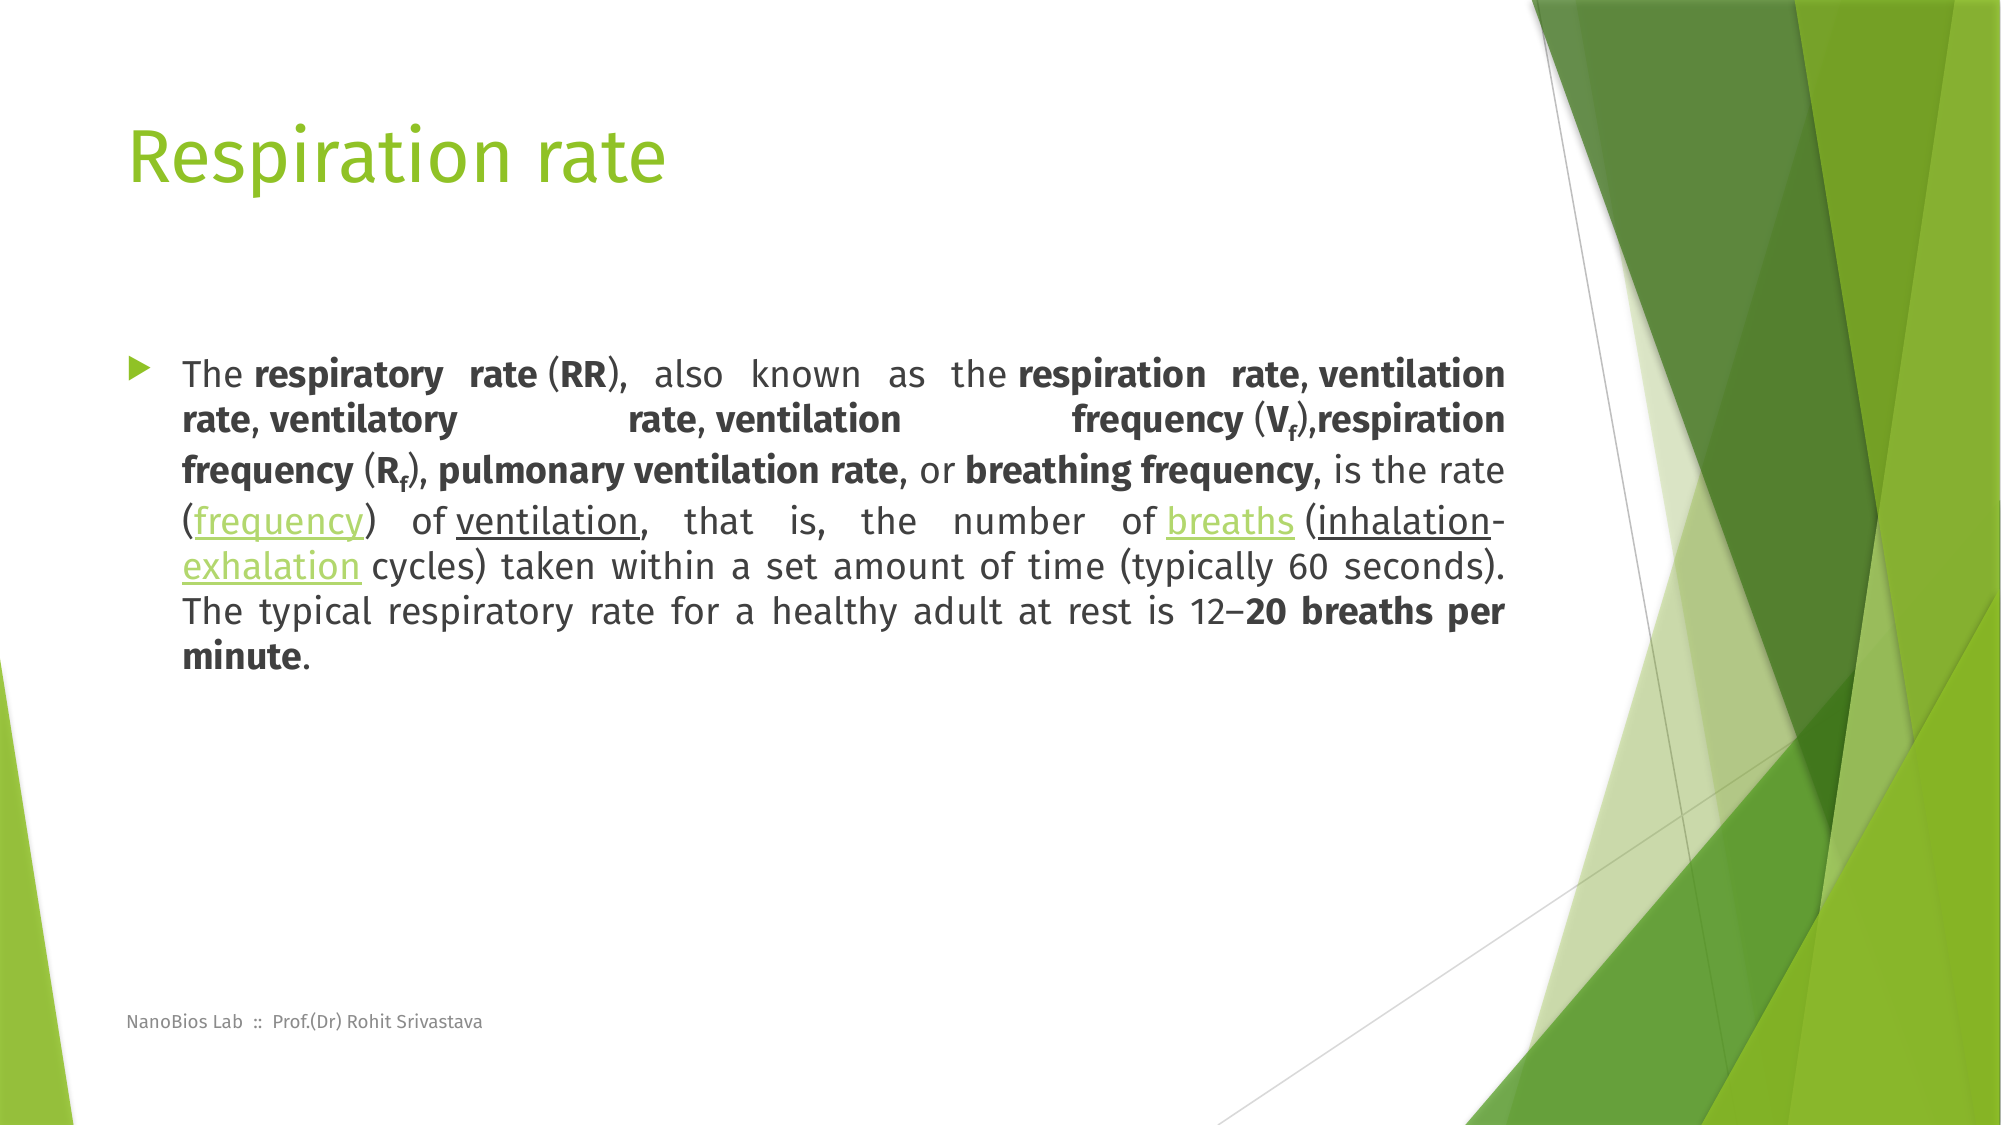

# Respiration rate
The respiratory rate (RR), also known as the respiration rate, ventilation rate, ventilatory rate, ventilation frequency (Vf),respiration frequency (Rf), pulmonary ventilation rate, or breathing frequency, is the rate (frequency) of ventilation, that is, the number of breaths (inhalation-exhalation cycles) taken within a set amount of time (typically 60 seconds). The typical respiratory rate for a healthy adult at rest is 12–20 breaths per minute.
NanoBios Lab  ::  Prof.(Dr) Rohit Srivastava